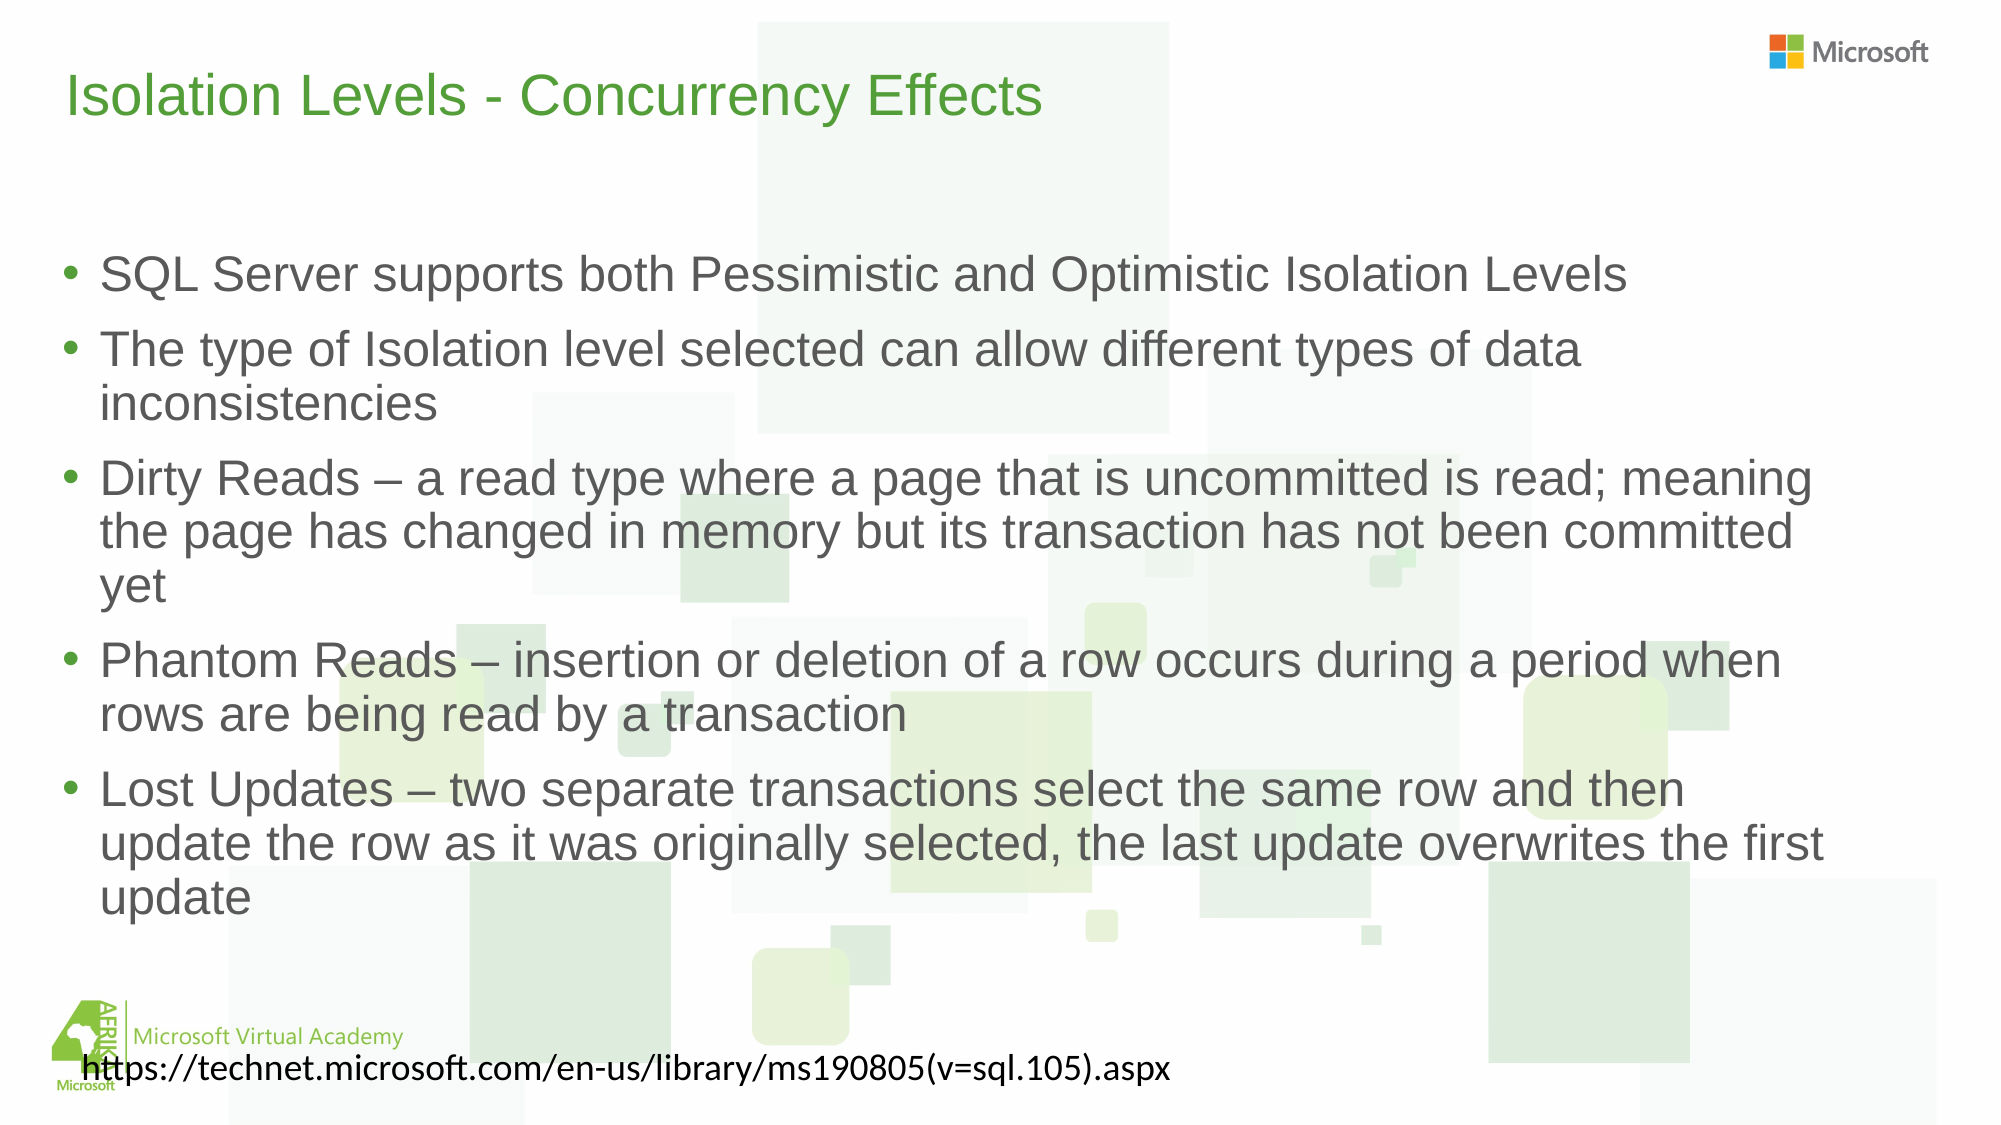

# Isolation Levels - Concurrency Effects
SQL Server supports both Pessimistic and Optimistic Isolation Levels
The type of Isolation level selected can allow different types of data inconsistencies
Dirty Reads – a read type where a page that is uncommitted is read; meaning the page has changed in memory but its transaction has not been committed yet
Phantom Reads – insertion or deletion of a row occurs during a period when rows are being read by a transaction
Lost Updates – two separate transactions select the same row and then update the row as it was originally selected, the last update overwrites the first update
https://technet.microsoft.com/en-us/library/ms190805(v=sql.105).aspx